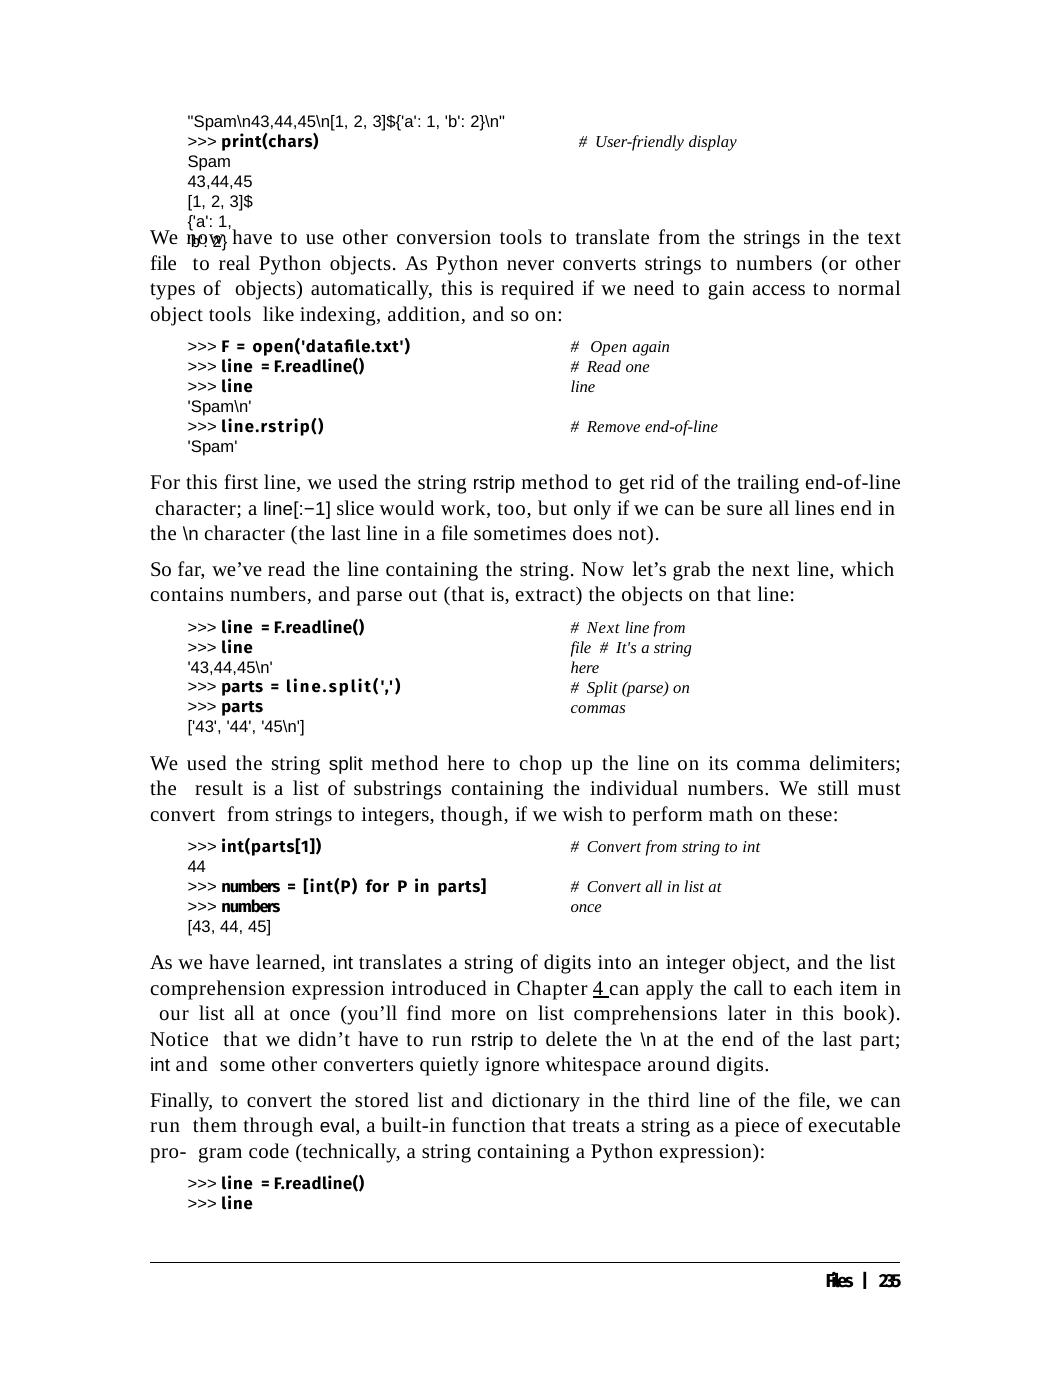

"Spam\n43,44,45\n[1, 2, 3]${'a': 1, 'b': 2}\n"
>>> print(chars)
Spam  43,44,45
[1, 2, 3]${'a': 1, 'b': 2}
# User-friendly display
We now have to use other conversion tools to translate from the strings in the text file  to real Python objects. As Python never converts strings to numbers (or other types of  objects) automatically, this is required if we need to gain access to normal object tools  like indexing, addition, and so on:
>>> F = open('datafile.txt')
>>> line = F.readline()
>>> line
'Spam\n'
>>> line.rstrip()
'Spam'
# Open again  # Read one line
# Remove end-of-line
For this first line, we used the string rstrip method to get rid of the trailing end-of-line  character; a line[:−1] slice would work, too, but only if we can be sure all lines end in  the \n character (the last line in a file sometimes does not).
So far, we’ve read the line containing the string. Now let’s grab the next line, which  contains numbers, and parse out (that is, extract) the objects on that line:
>>> line = F.readline()
>>> line
'43,44,45\n'
>>> parts = line.split(',')
>>> parts
['43', '44', '45\n']
# Next line from file  # It's a string here
# Split (parse) on commas
We used the string split method here to chop up the line on its comma delimiters; the  result is a list of substrings containing the individual numbers. We still must convert  from strings to integers, though, if we wish to perform math on these:
>>> int(parts[1])
44
>>> numbers = [int(P) for P in parts]
>>> numbers
[43, 44, 45]
# Convert from string to int
# Convert all in list at once
As we have learned, int translates a string of digits into an integer object, and the list  comprehension expression introduced in Chapter 4 can apply the call to each item in  our list all at once (you’ll find more on list comprehensions later in this book). Notice  that we didn’t have to run rstrip to delete the \n at the end of the last part; int and  some other converters quietly ignore whitespace around digits.
Finally, to convert the stored list and dictionary in the third line of the file, we can run  them through eval, a built-in function that treats a string as a piece of executable pro-  gram code (technically, a string containing a Python expression):
>>> line = F.readline()
>>> line

Files | 235